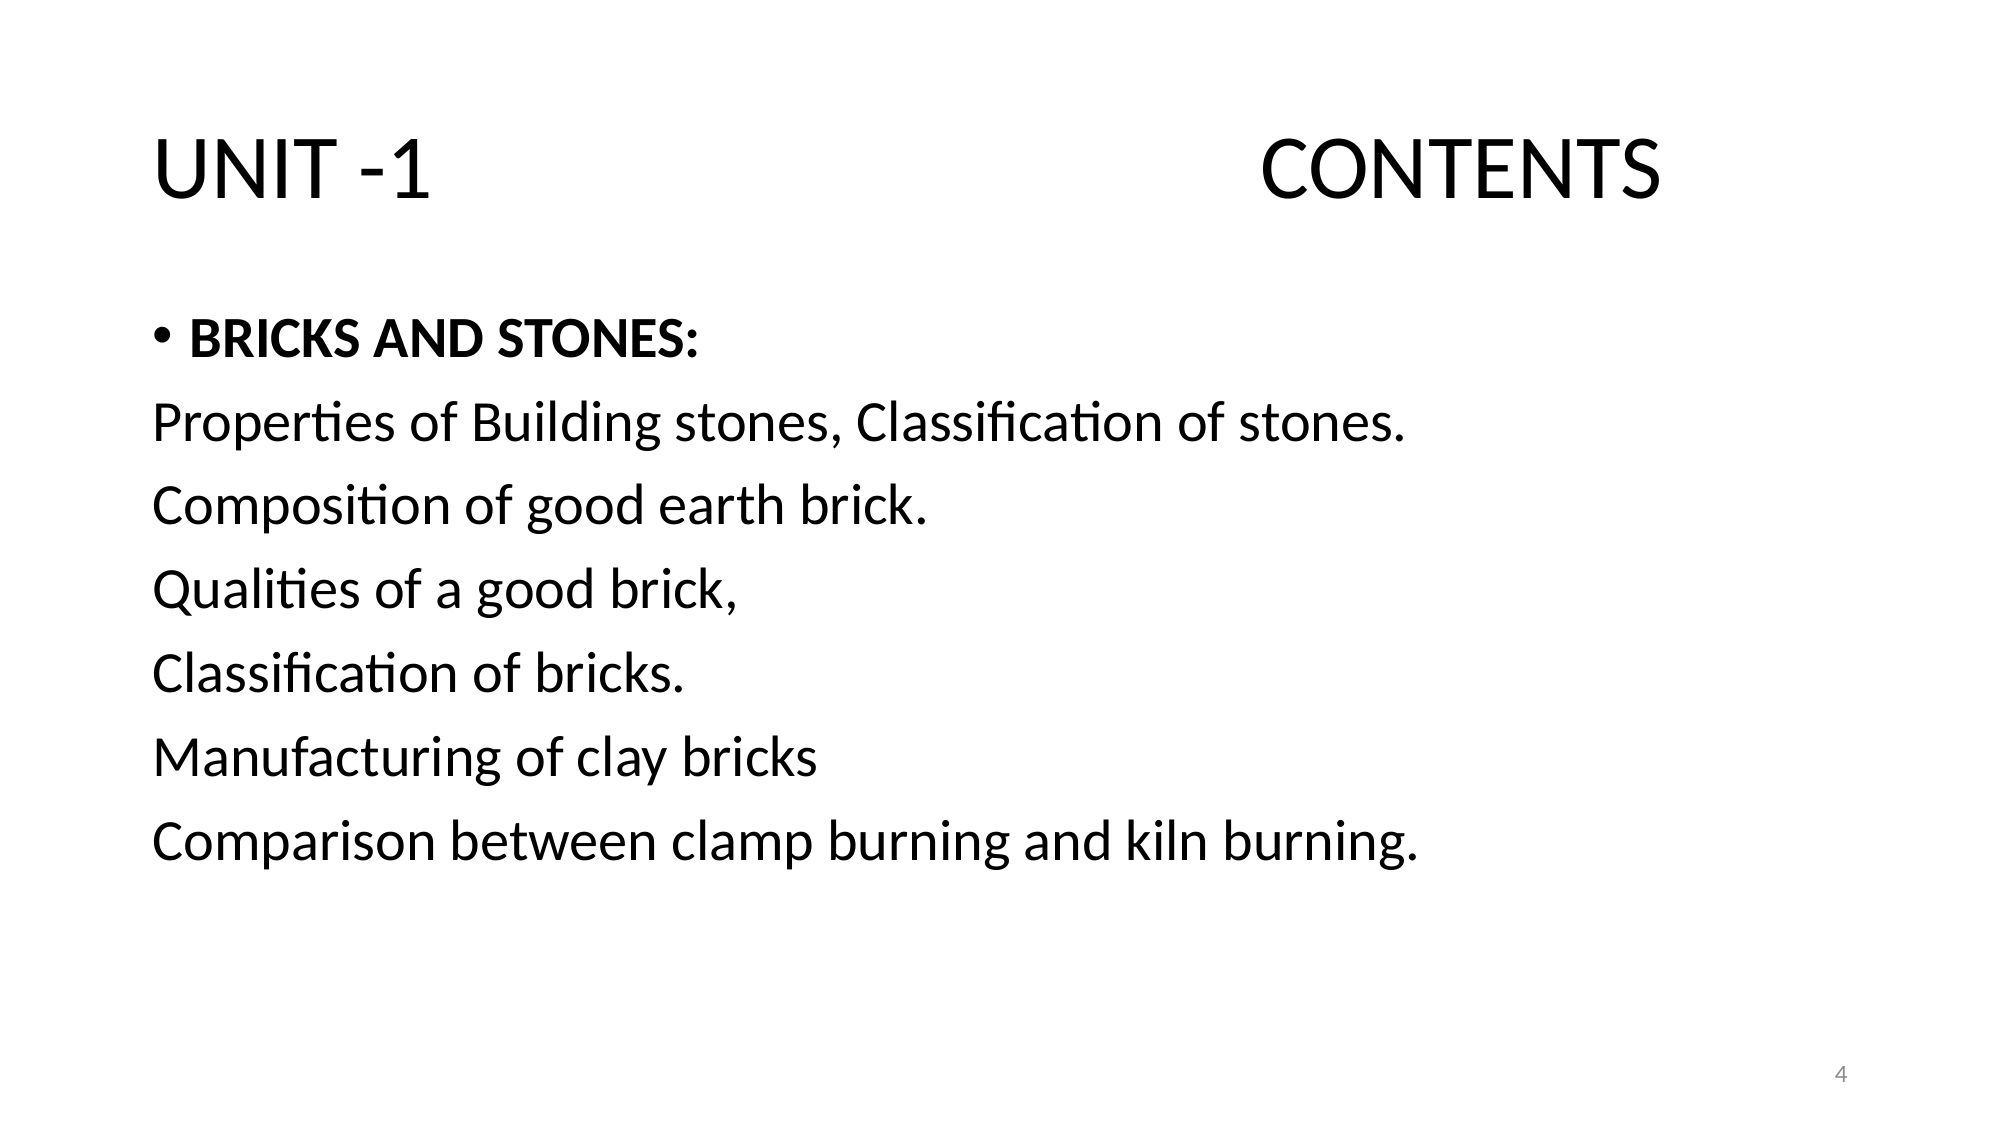

# UNIT -1                                        CONTENTS
BRICKS AND STONES:
Properties of Building stones, Classification of stones.
Composition of good earth brick.
Qualities of a good brick,
Classification of bricks.
Manufacturing of clay bricks
Comparison between clamp burning and kiln burning.
4